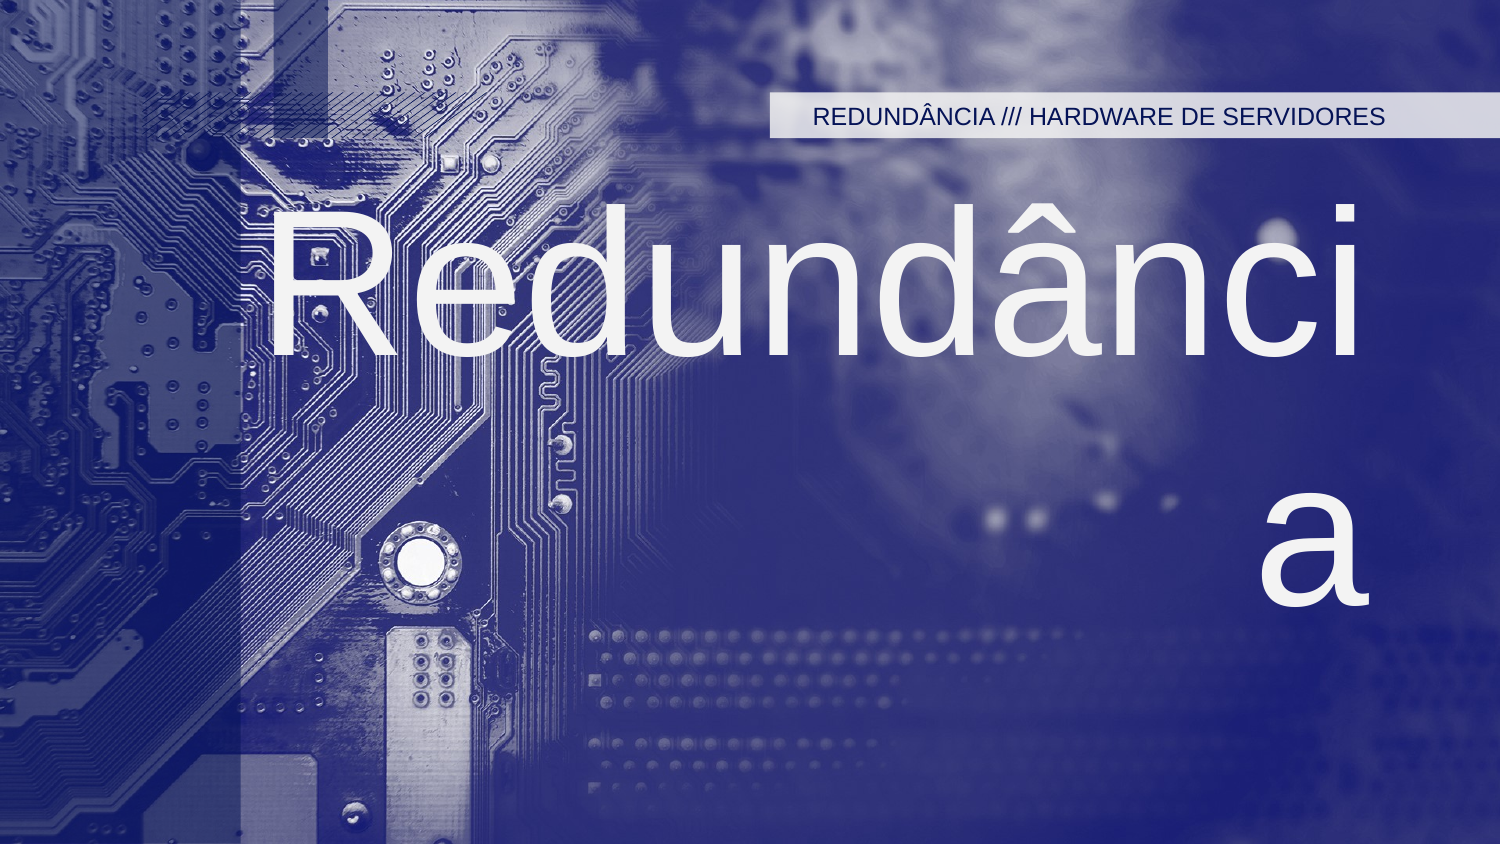

REDUNDÂNCIA /// HARDWARE DE SERVIDORES
# Redundância